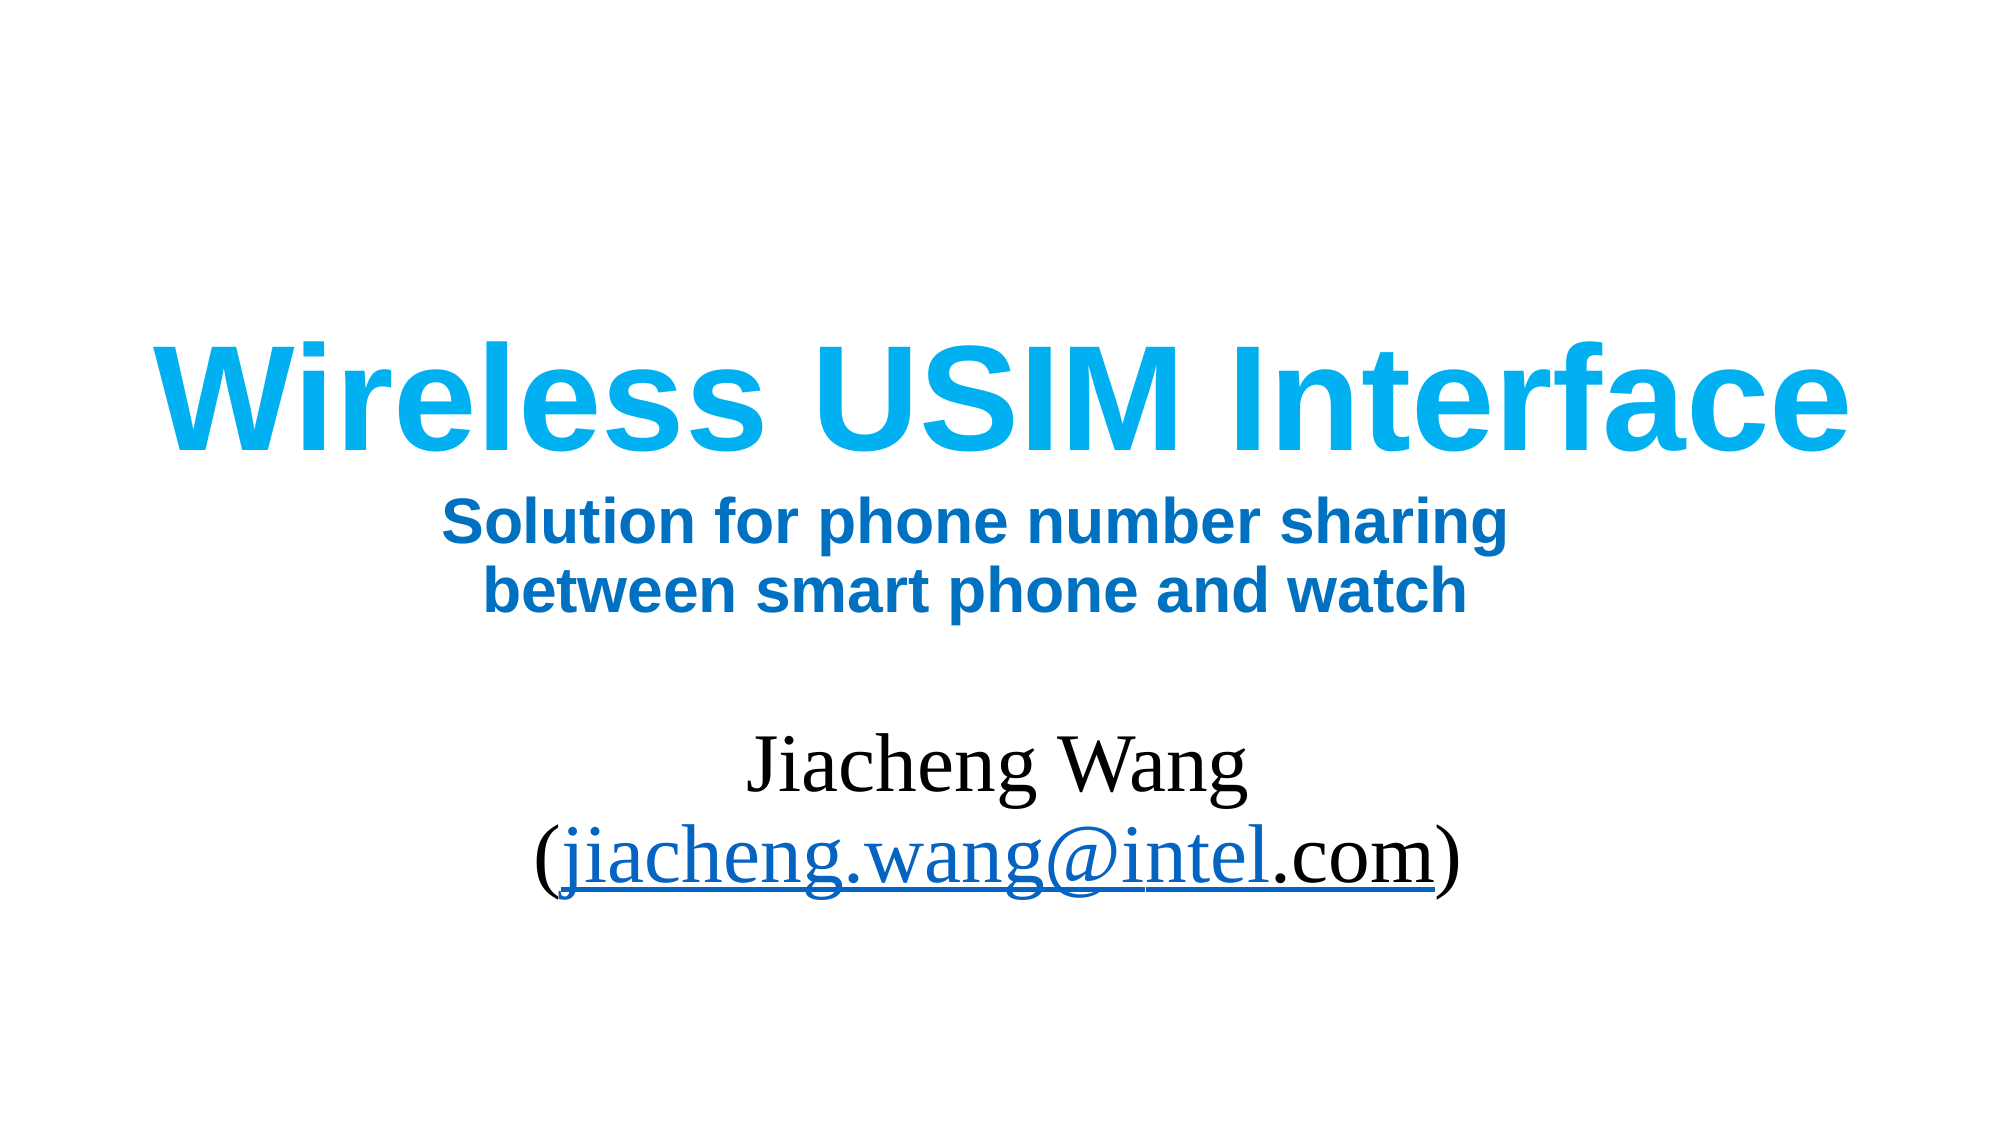

Wireless USIM Interface
Solution for phone number sharing between smart phone and watch
Jiacheng Wang
(jiacheng.wang@intel.com)